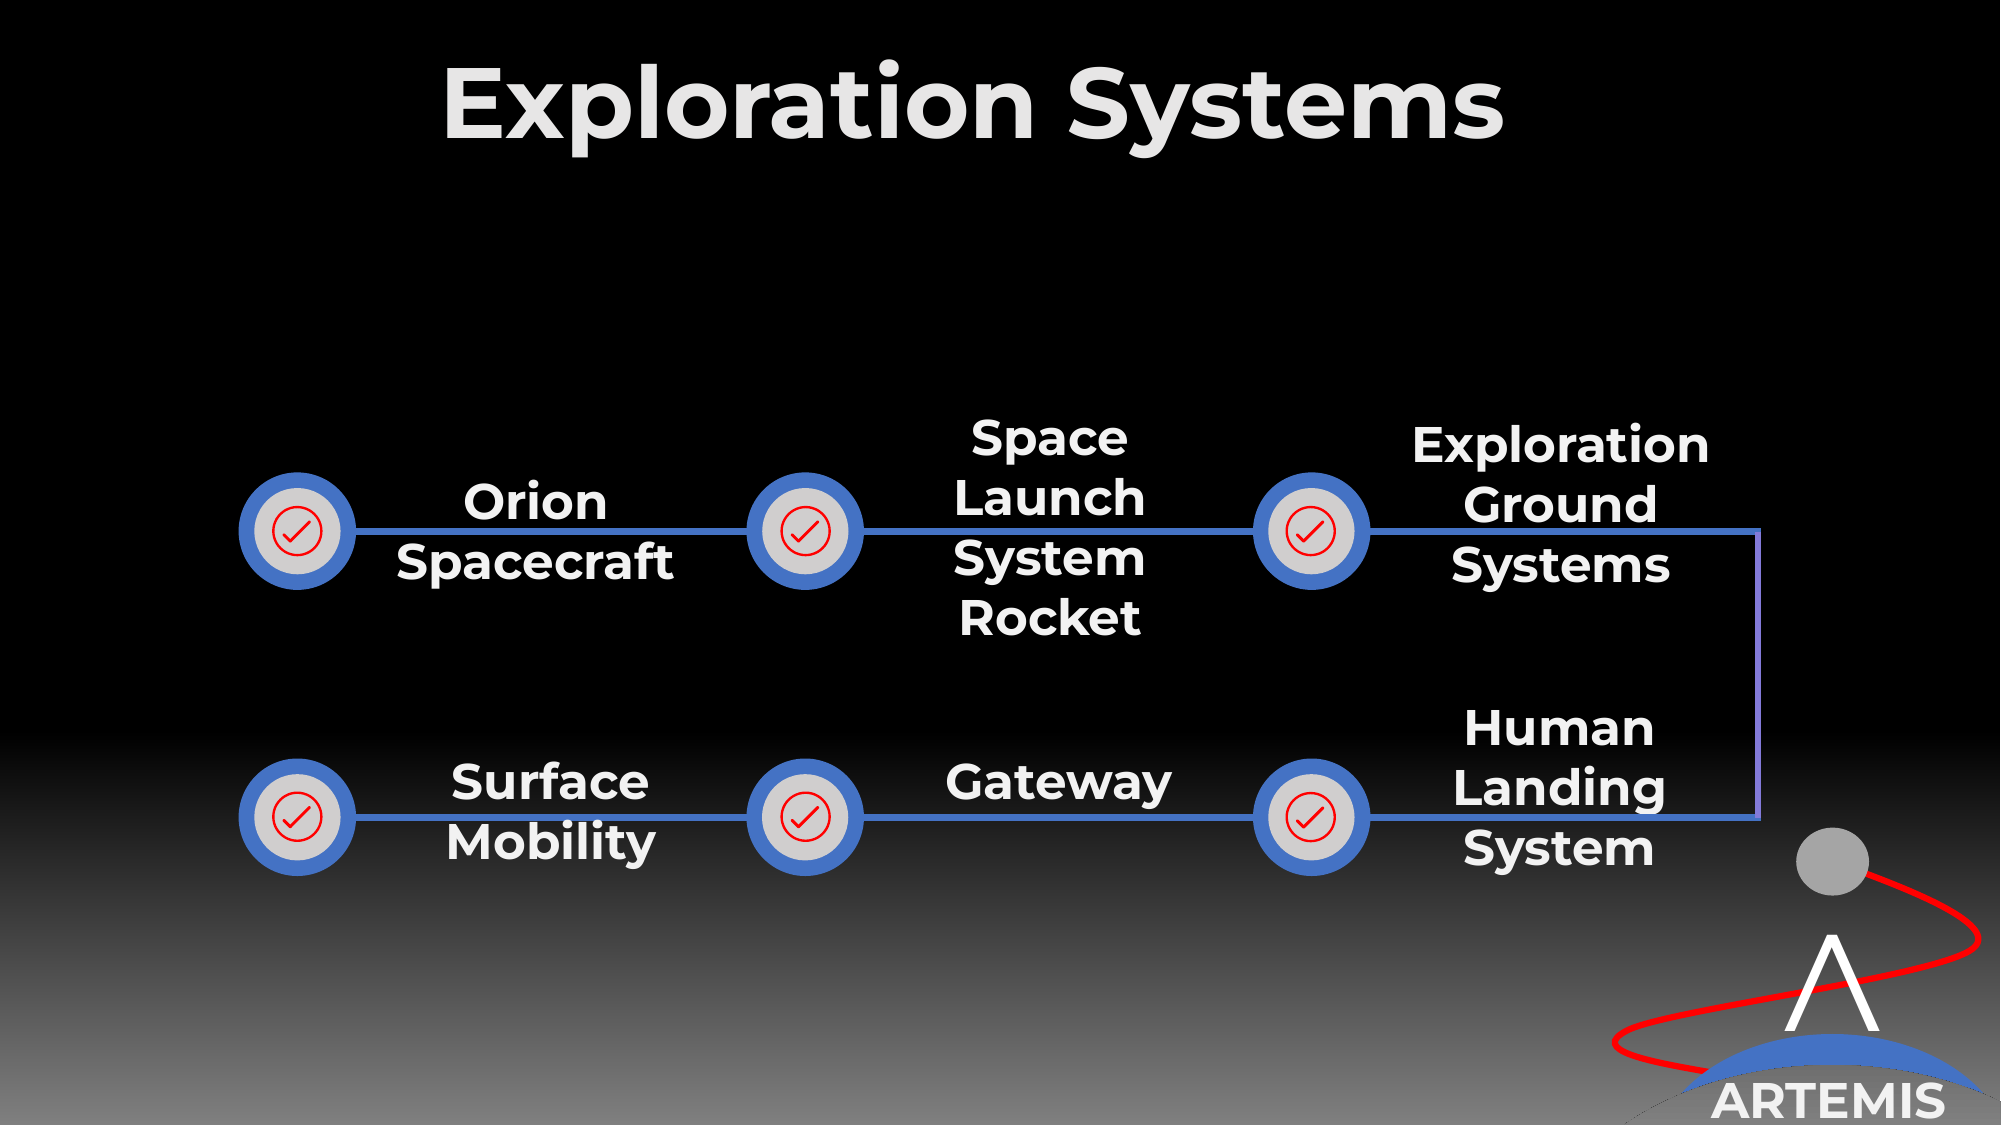

Exploration Systems
Space Launch System Rocket
Exploration Ground Systems
Orion Spacecraft

Human Landing System
Surface Mobility
Gateway

Λ

ARTEMIS